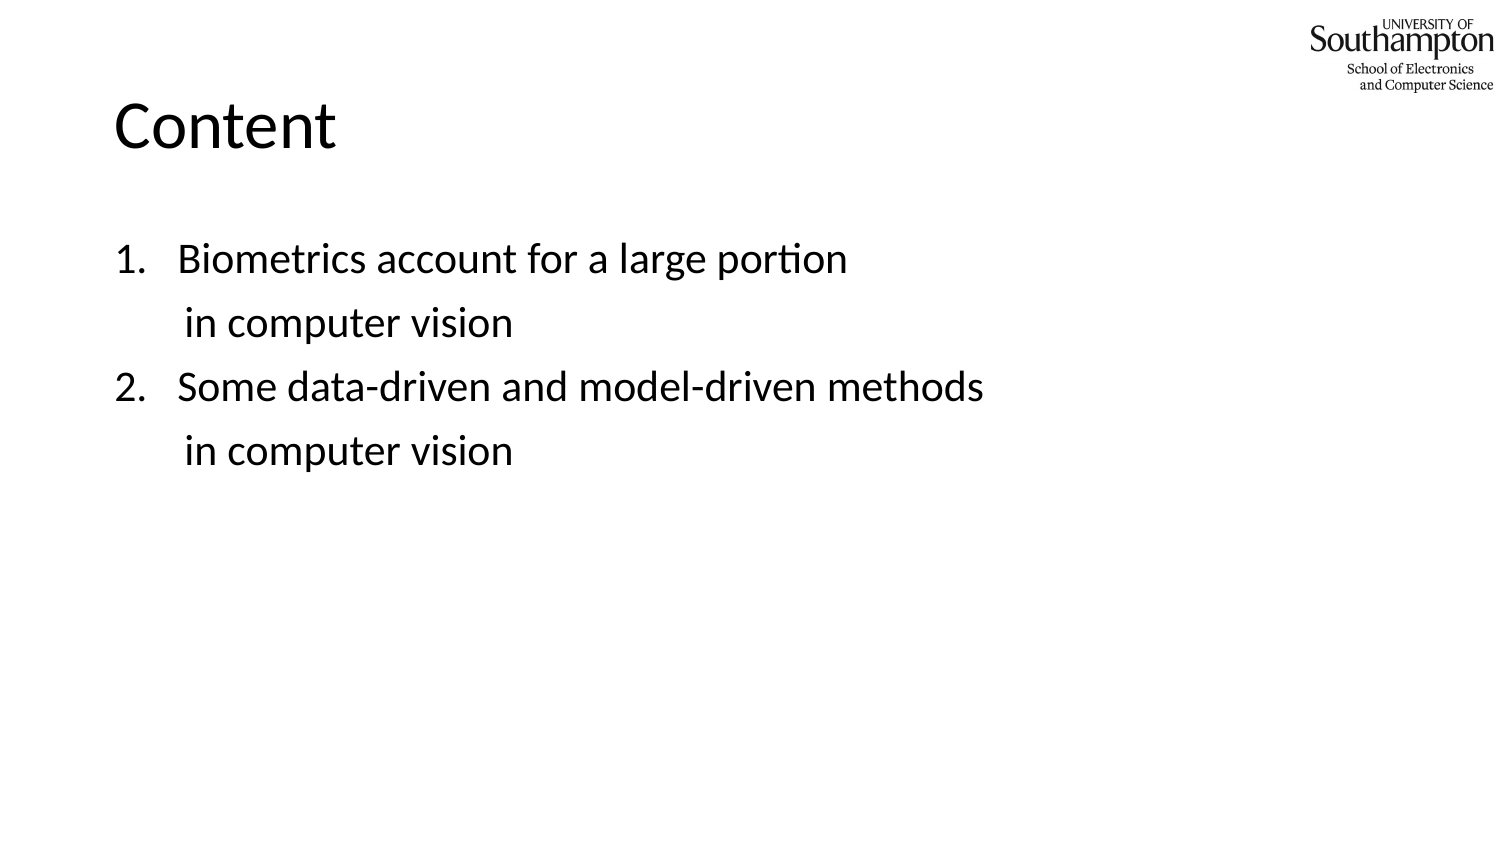

# Content
Biometrics account for a large portion
       in computer vision
2.   Some data-driven and model-driven methods
       in computer vision